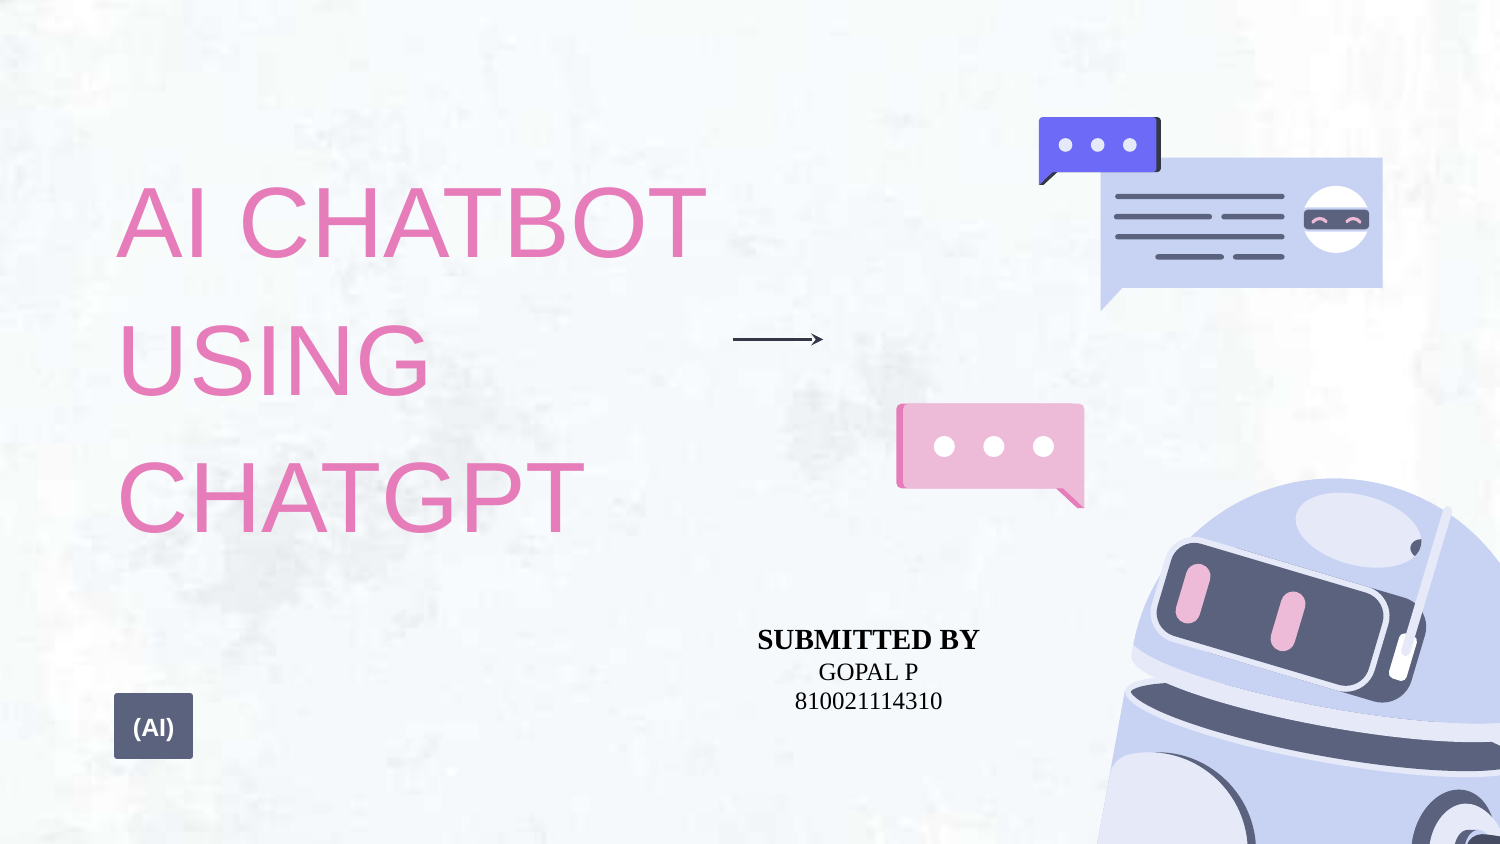

# AI CHATBOT USING CHATGPT

SUBMITTED BY
GOPAL P
810021114310

(AI)